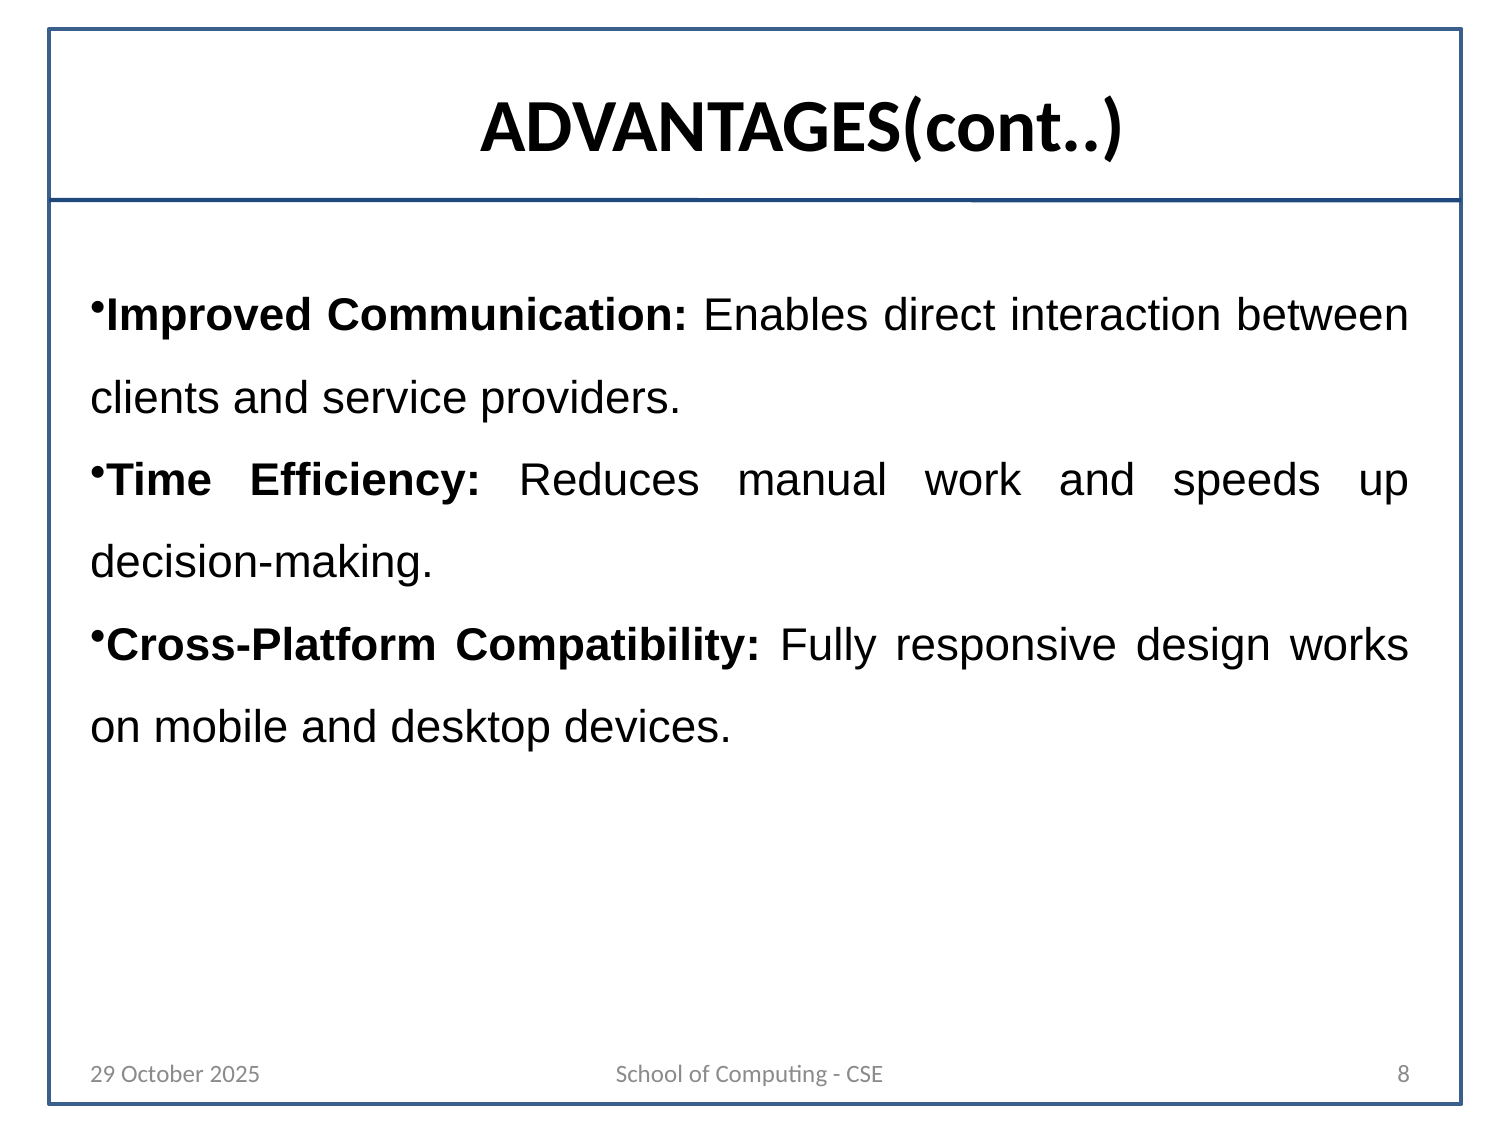

ADVANTAGES(cont..)
Improved Communication: Enables direct interaction between clients and service providers.
Time Efficiency: Reduces manual work and speeds up decision-making.
Cross-Platform Compatibility: Fully responsive design works on mobile and desktop devices.

29 October 2025
School of Computing - CSE
8